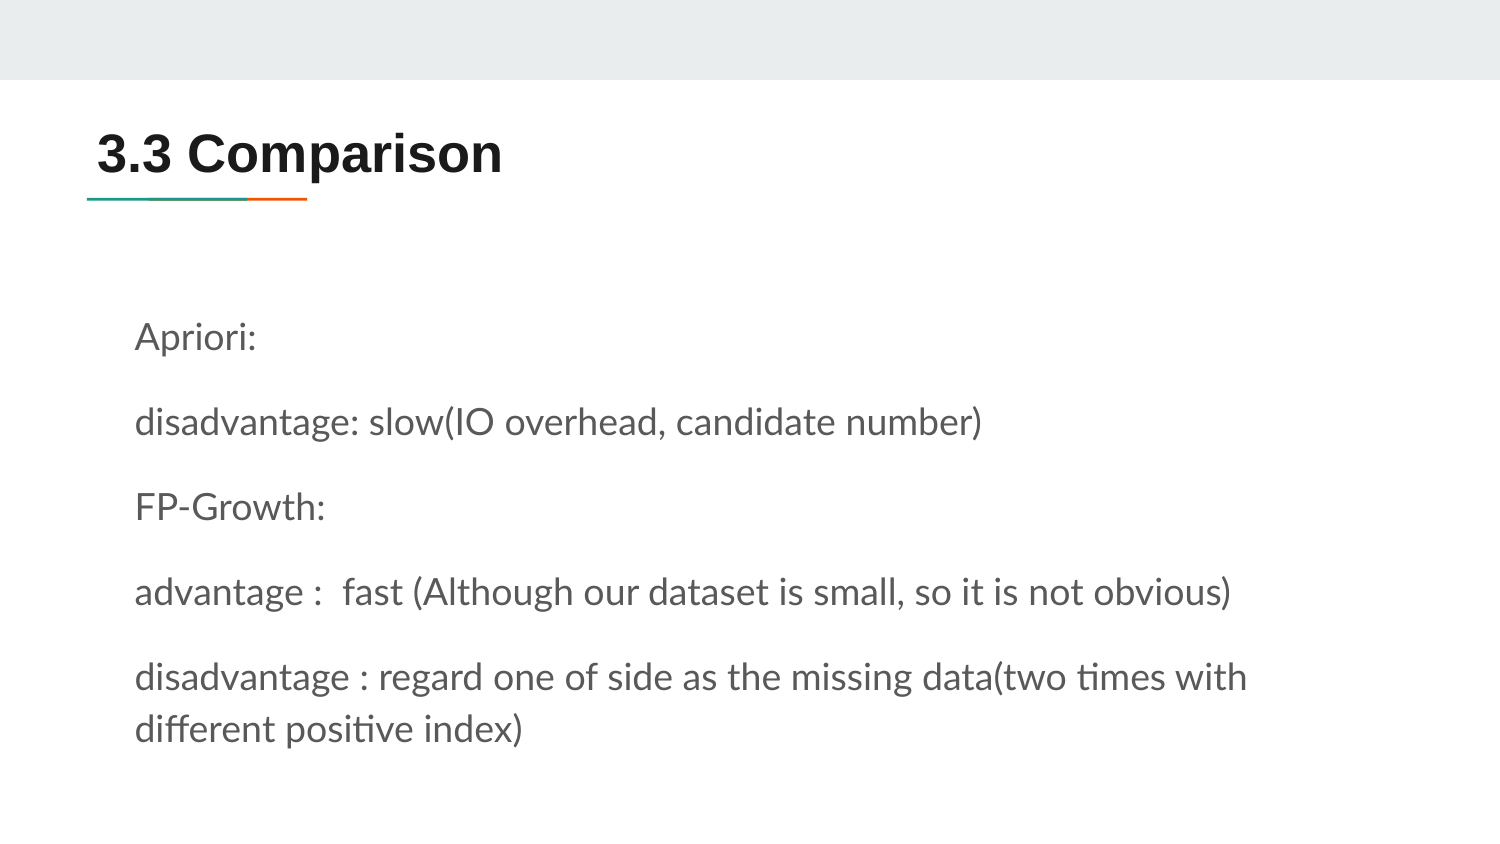

# 3.3 Comparison
Apriori:
disadvantage: slow(IO overhead, candidate number)
FP-Growth:
advantage :  fast (Although our dataset is small, so it is not obvious)
disadvantage : regard one of side as the missing data(two times with different positive index)